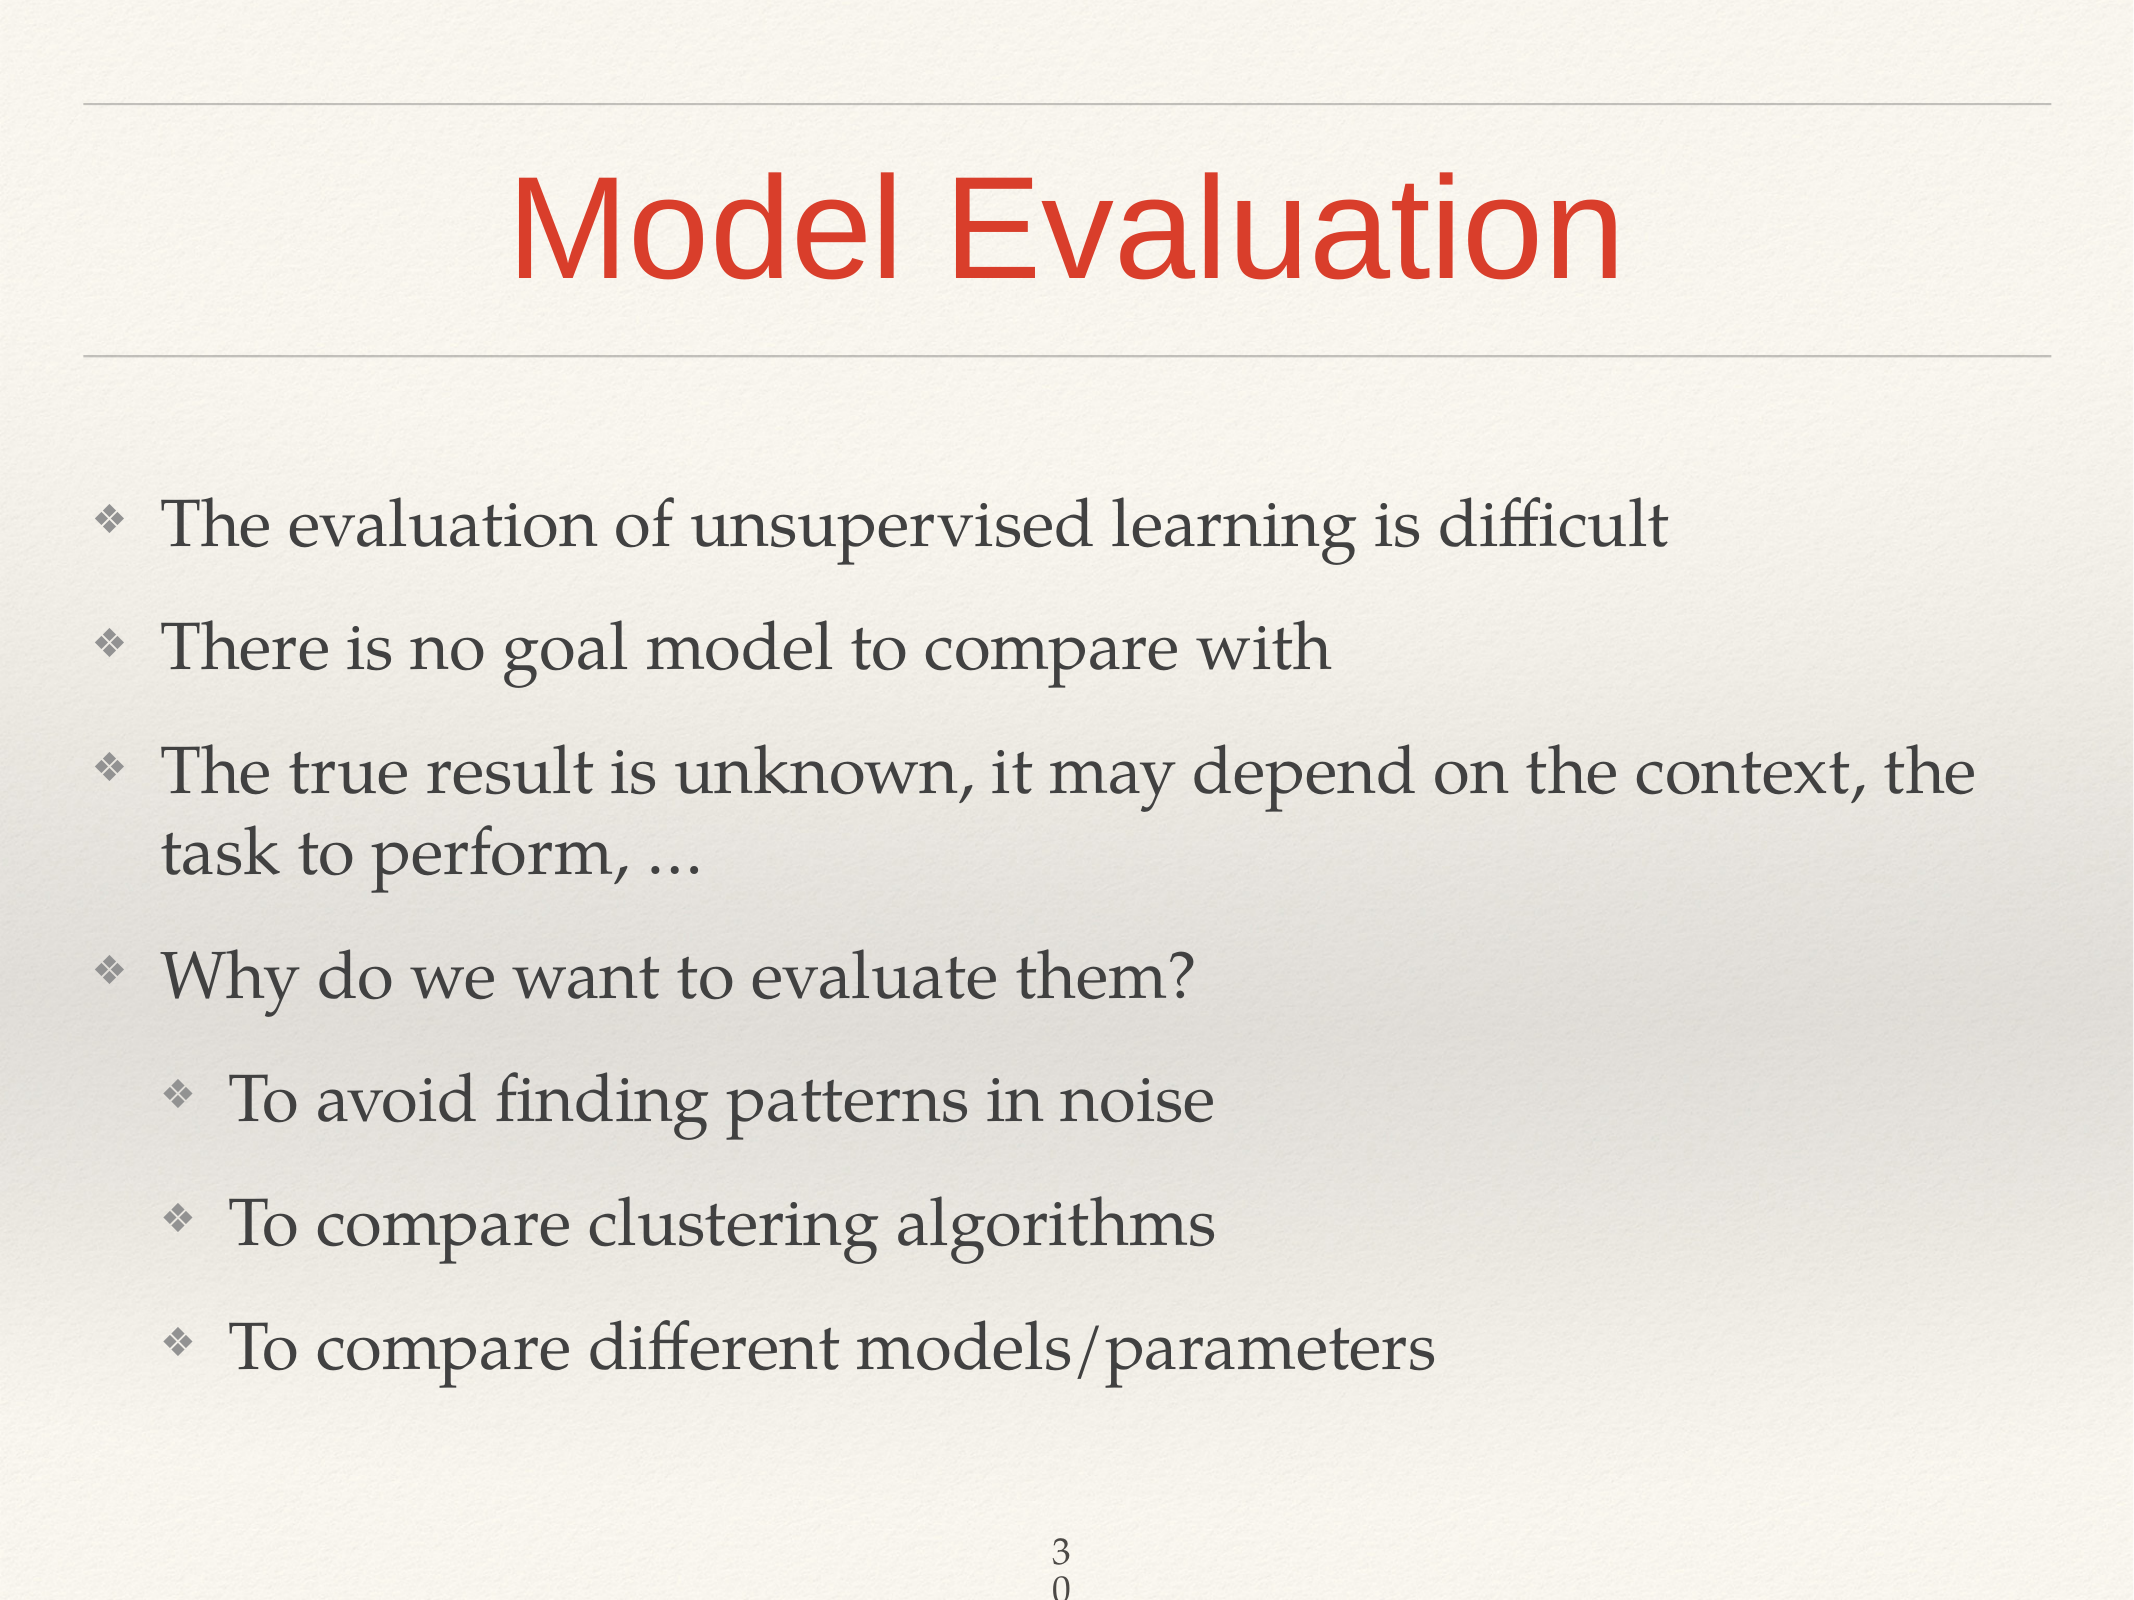

# Model Evaluation
The evaluation of unsupervised learning is difficult
There is no goal model to compare with
The true result is unknown, it may depend on the context, the task to perform, …
Why do we want to evaluate them?
To avoid finding patterns in noise
To compare clustering algorithms
To compare different models/parameters
30